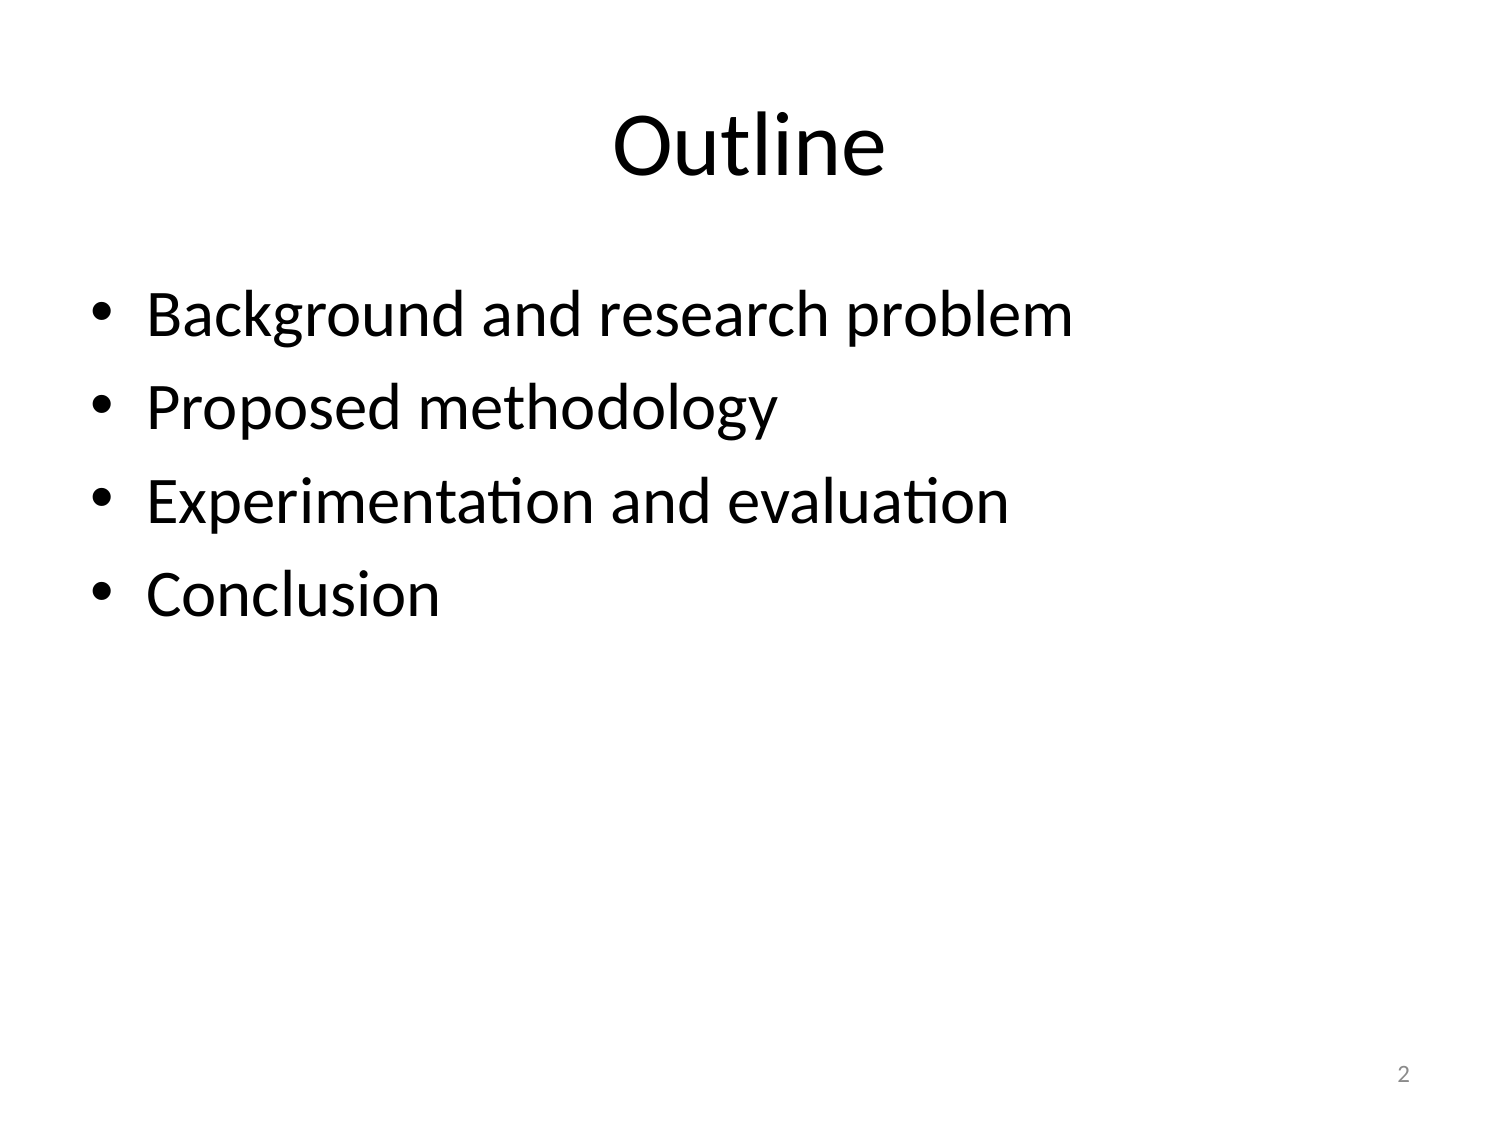

# Outline
Background and research problem
Proposed methodology
Experimentation and evaluation
Conclusion
2